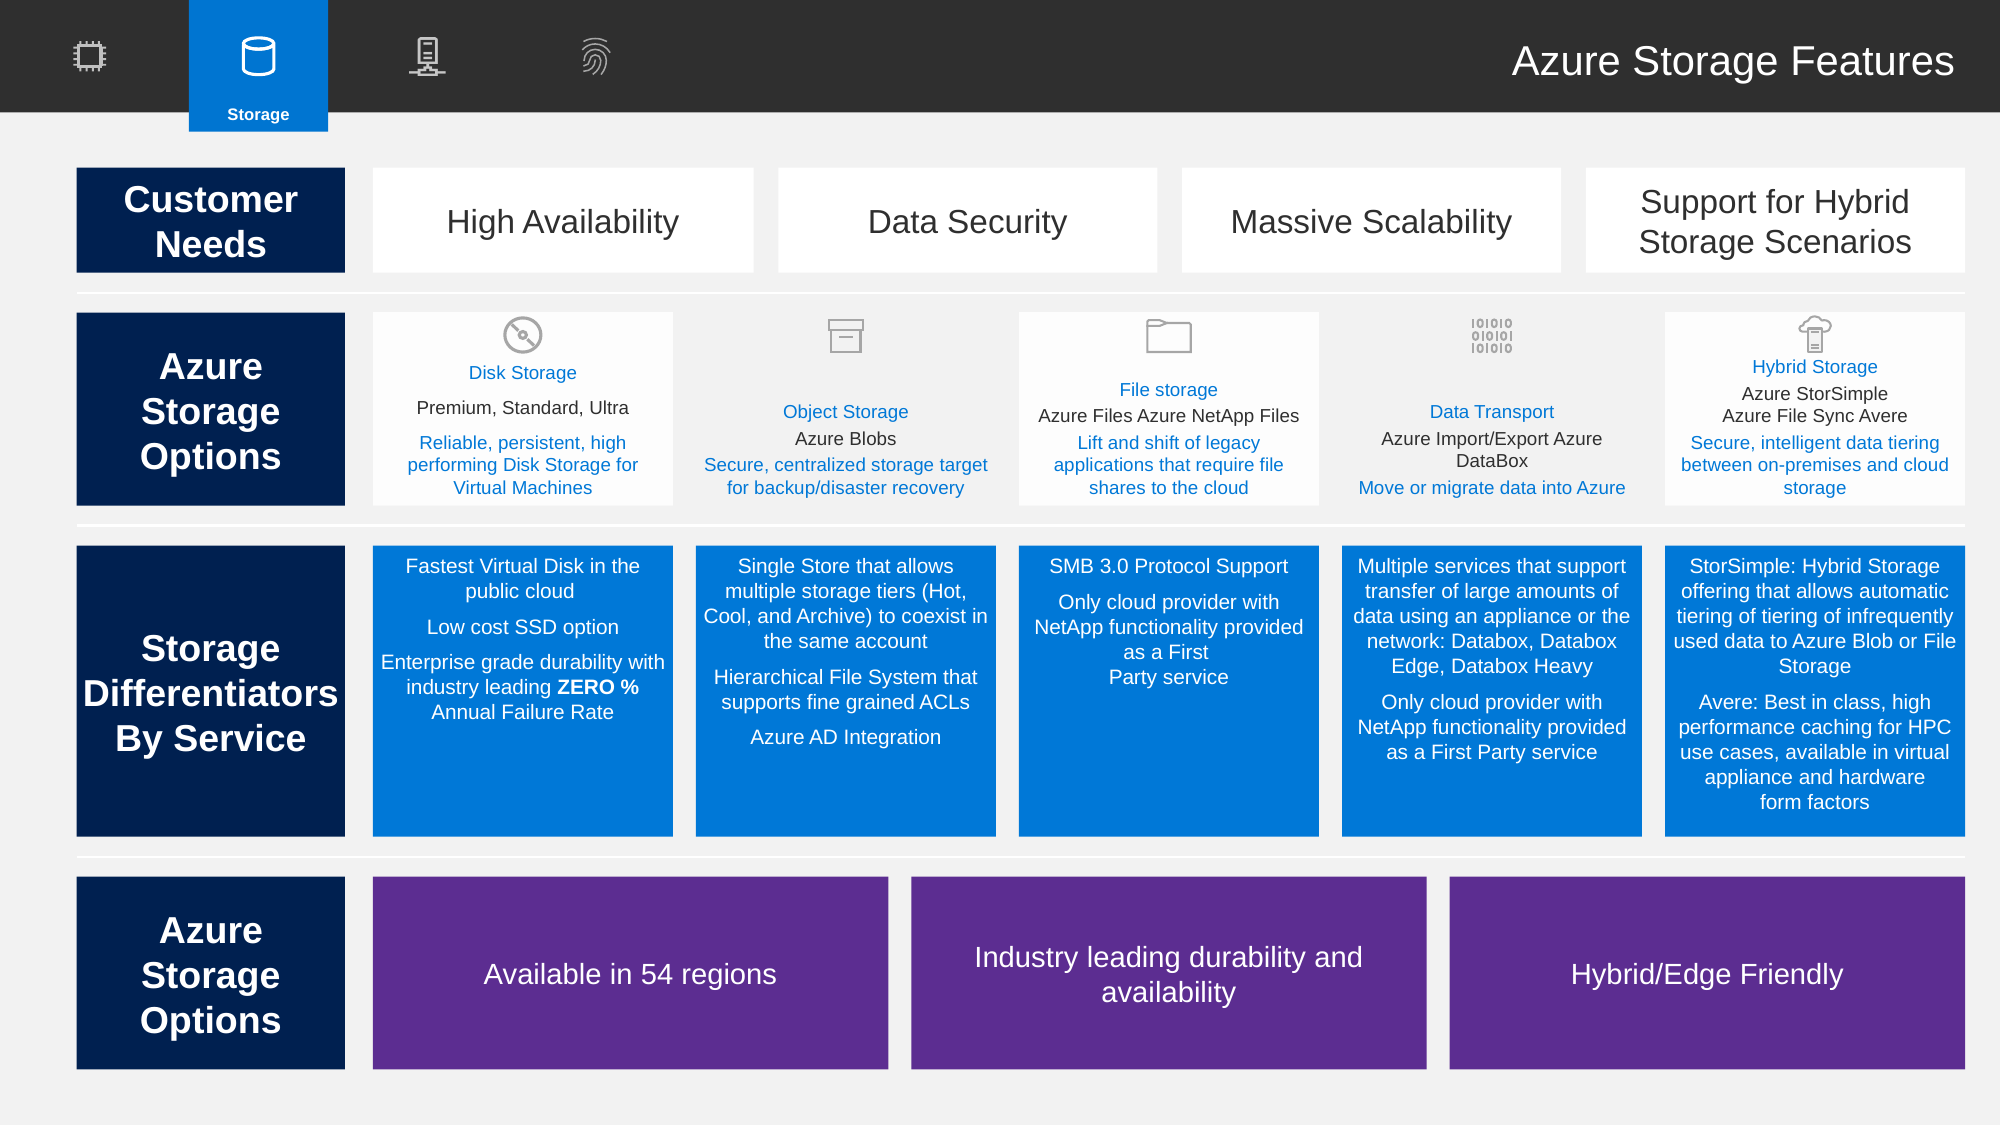

Storage

Azure Storage Features
Customer Needs
High Availability
Data Security
Massive Scalability
Support for Hybrid Storage Scenarios
Disk Storage
Premium, Standard, Ultra
Reliable, persistent, high performing Disk Storage for Virtual Machines
Object Storage
Azure Blobs
Secure, centralized storage target for backup/disaster recovery
File storage
Azure Files Azure NetApp Files
Lift and shift of legacy applications that require file shares to the cloud
Data Transport
Azure Import/Export Azure DataBox
Move or migrate data into Azure
Hybrid Storage
Azure StorSimple
Azure File Sync Avere
Secure, intelligent data tiering between on-premises and cloud storage
Azure Storage Options

Storage Differentiators By Service
Fastest Virtual Disk in the public cloud
Low cost SSD option
Enterprise grade durability with industry leading ZERO % Annual Failure Rate

Single Store that allows multiple storage tiers (Hot, Cool, and Archive) to coexist in the same account
Hierarchical File System that supports fine grained ACLs
Azure AD Integration

SMB 3.0 Protocol Support
Only cloud provider with NetApp functionality provided as a First
Party service
Multiple services that support transfer of large amounts of data using an appliance or the network: Databox, Databox Edge, Databox Heavy
Only cloud provider with NetApp functionality provided as a First Party service
StorSimple: Hybrid Storage offering that allows automatic tiering of tiering of infrequently used data to Azure Blob or File Storage
Avere: Best in class, high performance caching for HPC use cases, available in virtual appliance and hardware
form factors
Azure Storage Options
Available in 54 regions
Industry leading durability and availability
Hybrid/Edge Friendly